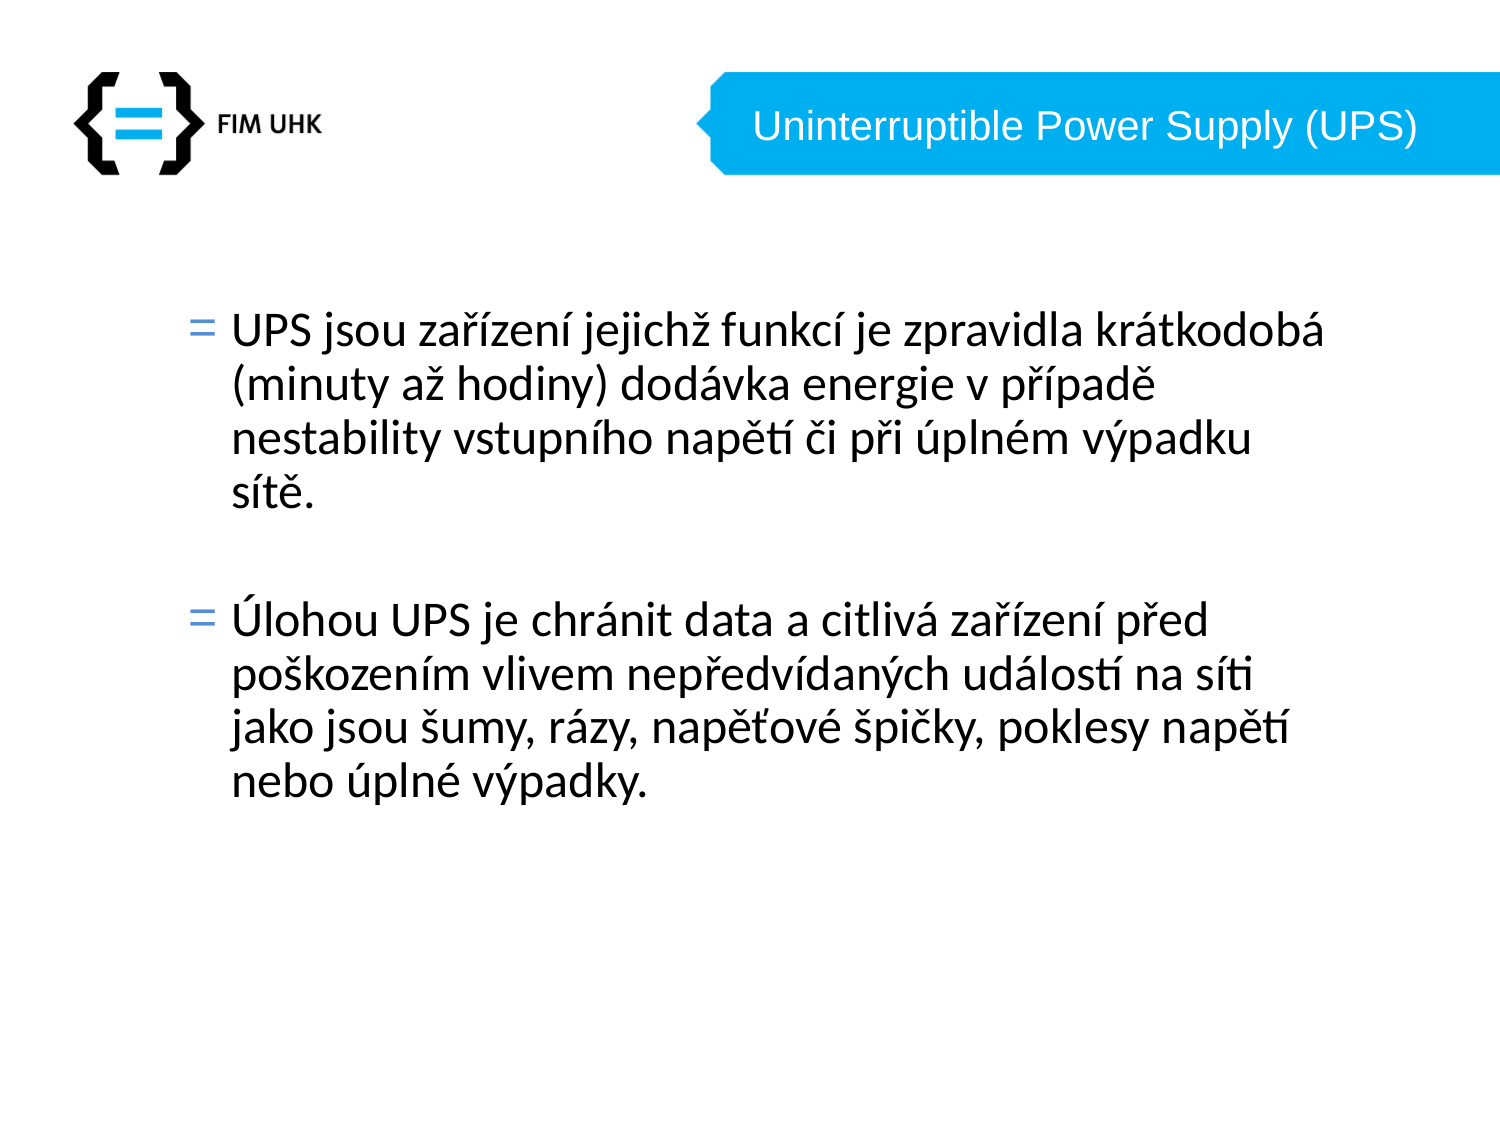

# Uninterruptible Power Supply (UPS)
UPS jsou zařízení jejichž funkcí je zpravidla krátkodobá (minuty až hodiny) dodávka energie v případě nestability vstupního napětí či při úplném výpadku sítě.

Úlohou UPS je chránit data a citlivá zařízení před poškozením vlivem nepředvídaných událostí na síti jako jsou šumy, rázy, napěťové špičky, poklesy napětí nebo úplné výpadky.